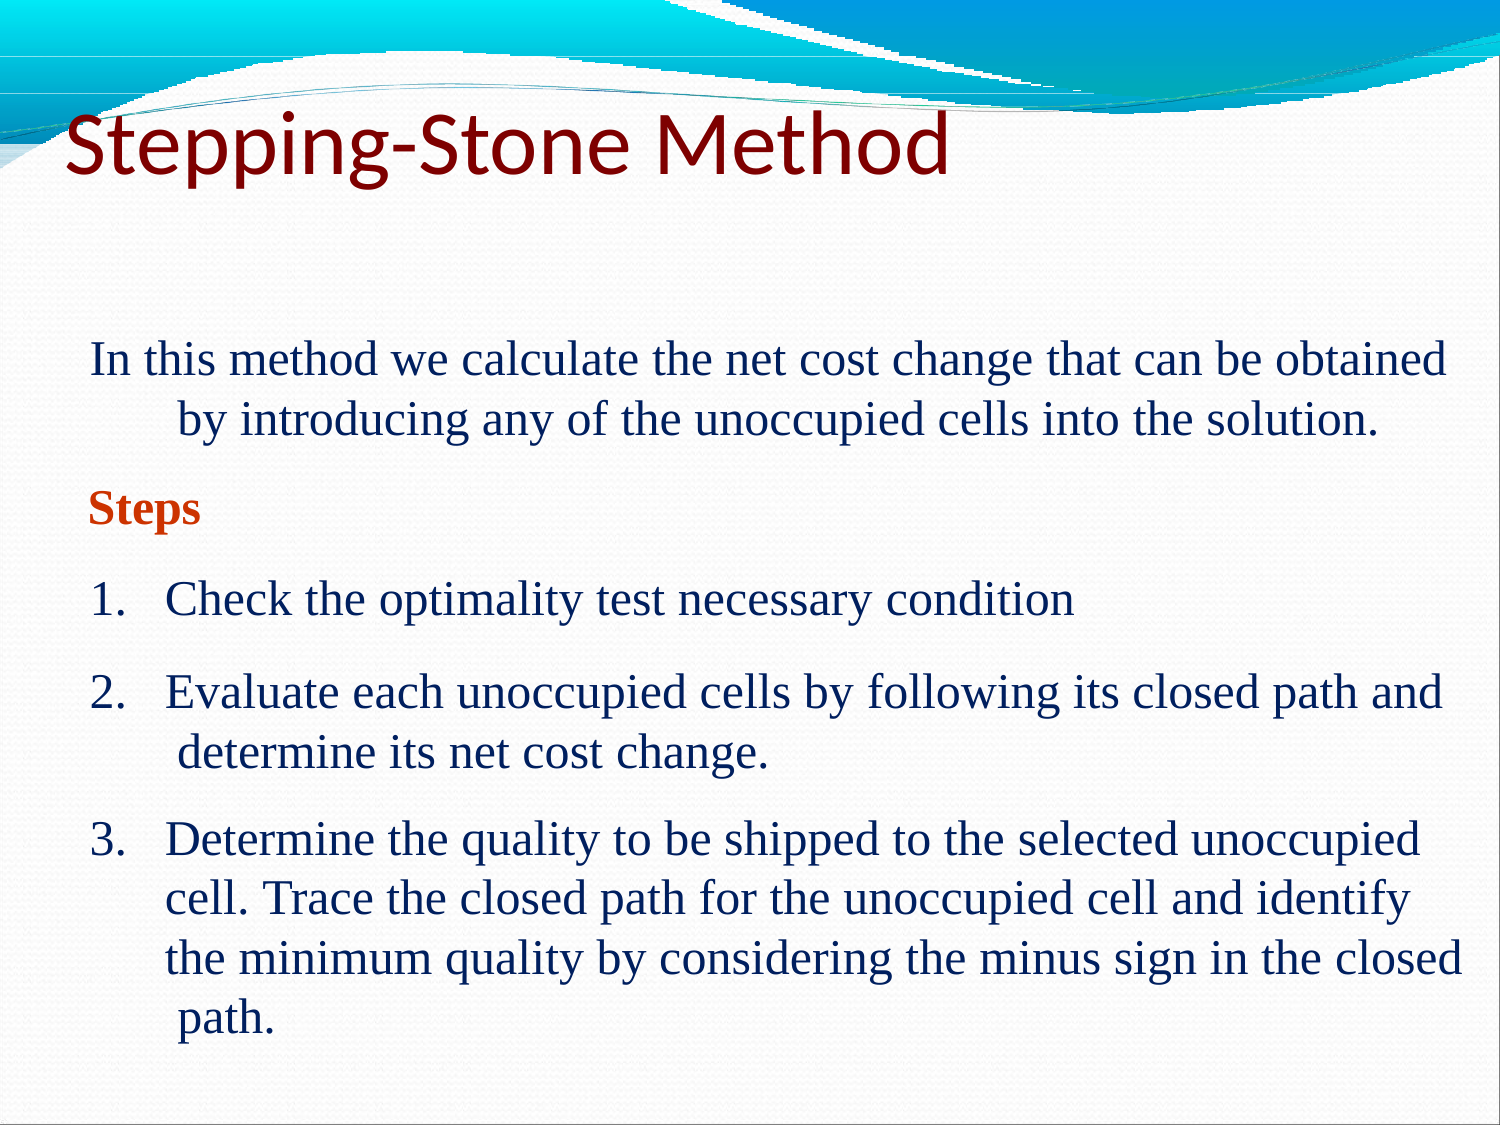

# Stepping-Stone Method

In this method we calculate the net cost change that can be obtained  by introducing any of the unoccupied cells into the solution.
Steps
Check the optimality test necessary condition
Evaluate each unoccupied cells by following its closed path and  determine its net cost change.
Determine the quality to be shipped to the selected unoccupied  cell. Trace the closed path for the unoccupied cell and identify  the minimum quality by considering the minus sign in the closed  path.